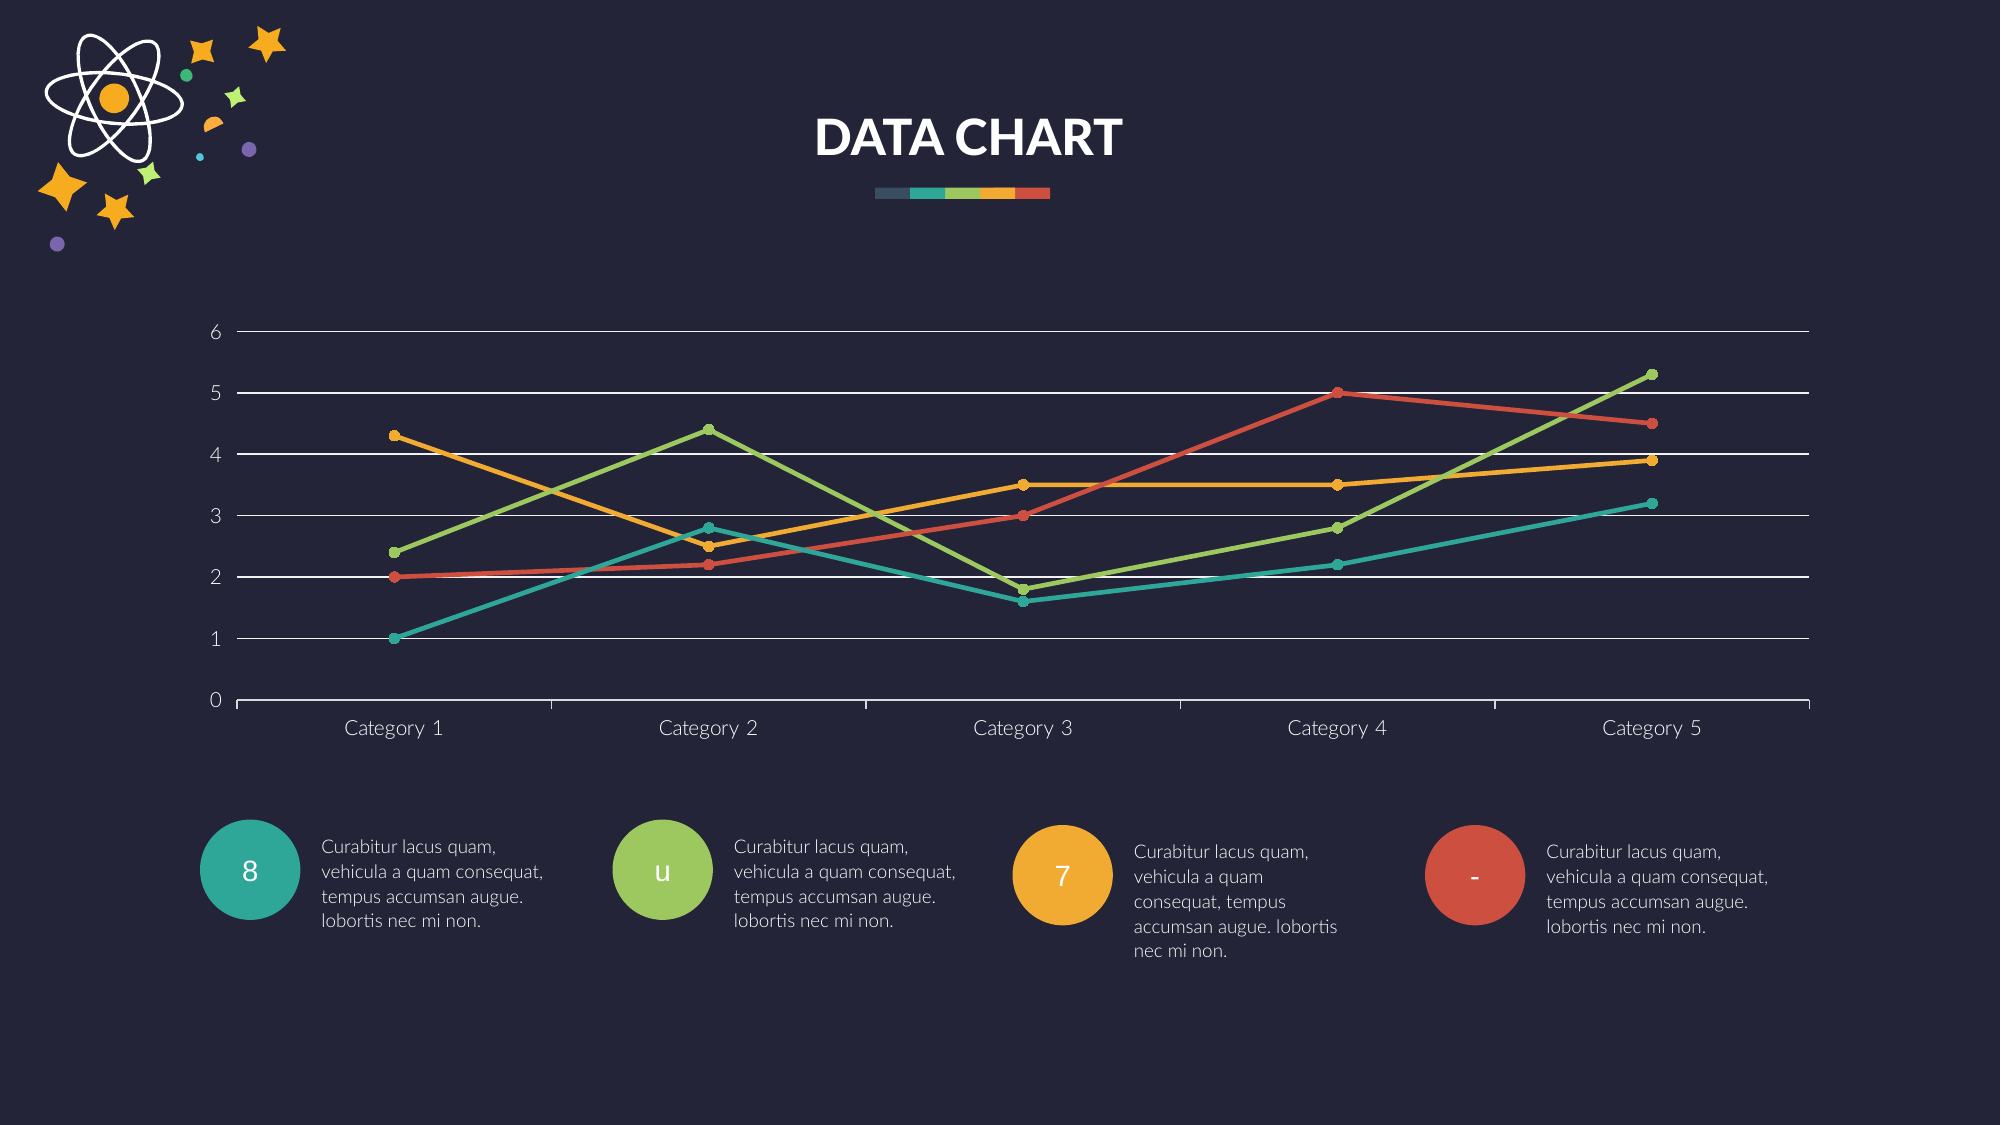

DATA CHART

### Chart

| Category | Series 1 | Series 2 | Series 3 | Series 4 |
|---|---|---|---|---|
| Category 1 | 4.3 | 2.4 | 2.0 | 1.0 |
| Category 2 | 2.5 | 4.4 | 2.2 | 2.8 |
| Category 3 | 3.5 | 1.8 | 3.0 | 1.6 |
| Category 4 | 3.5 | 2.8 | 5.0 | 2.2 |
| Category 5 | 3.9 | 5.3 | 4.5 | 3.2 |
8
u
7
-
Curabitur lacus quam, vehicula a quam consequat, tempus accumsan augue. lobortis nec mi non.
Curabitur lacus quam, vehicula a quam consequat, tempus accumsan augue. lobortis nec mi non.
Curabitur lacus quam, vehicula a quam consequat, tempus accumsan augue. lobortis nec mi non.
Curabitur lacus quam, vehicula a quam consequat, tempus accumsan augue. lobortis nec mi non.